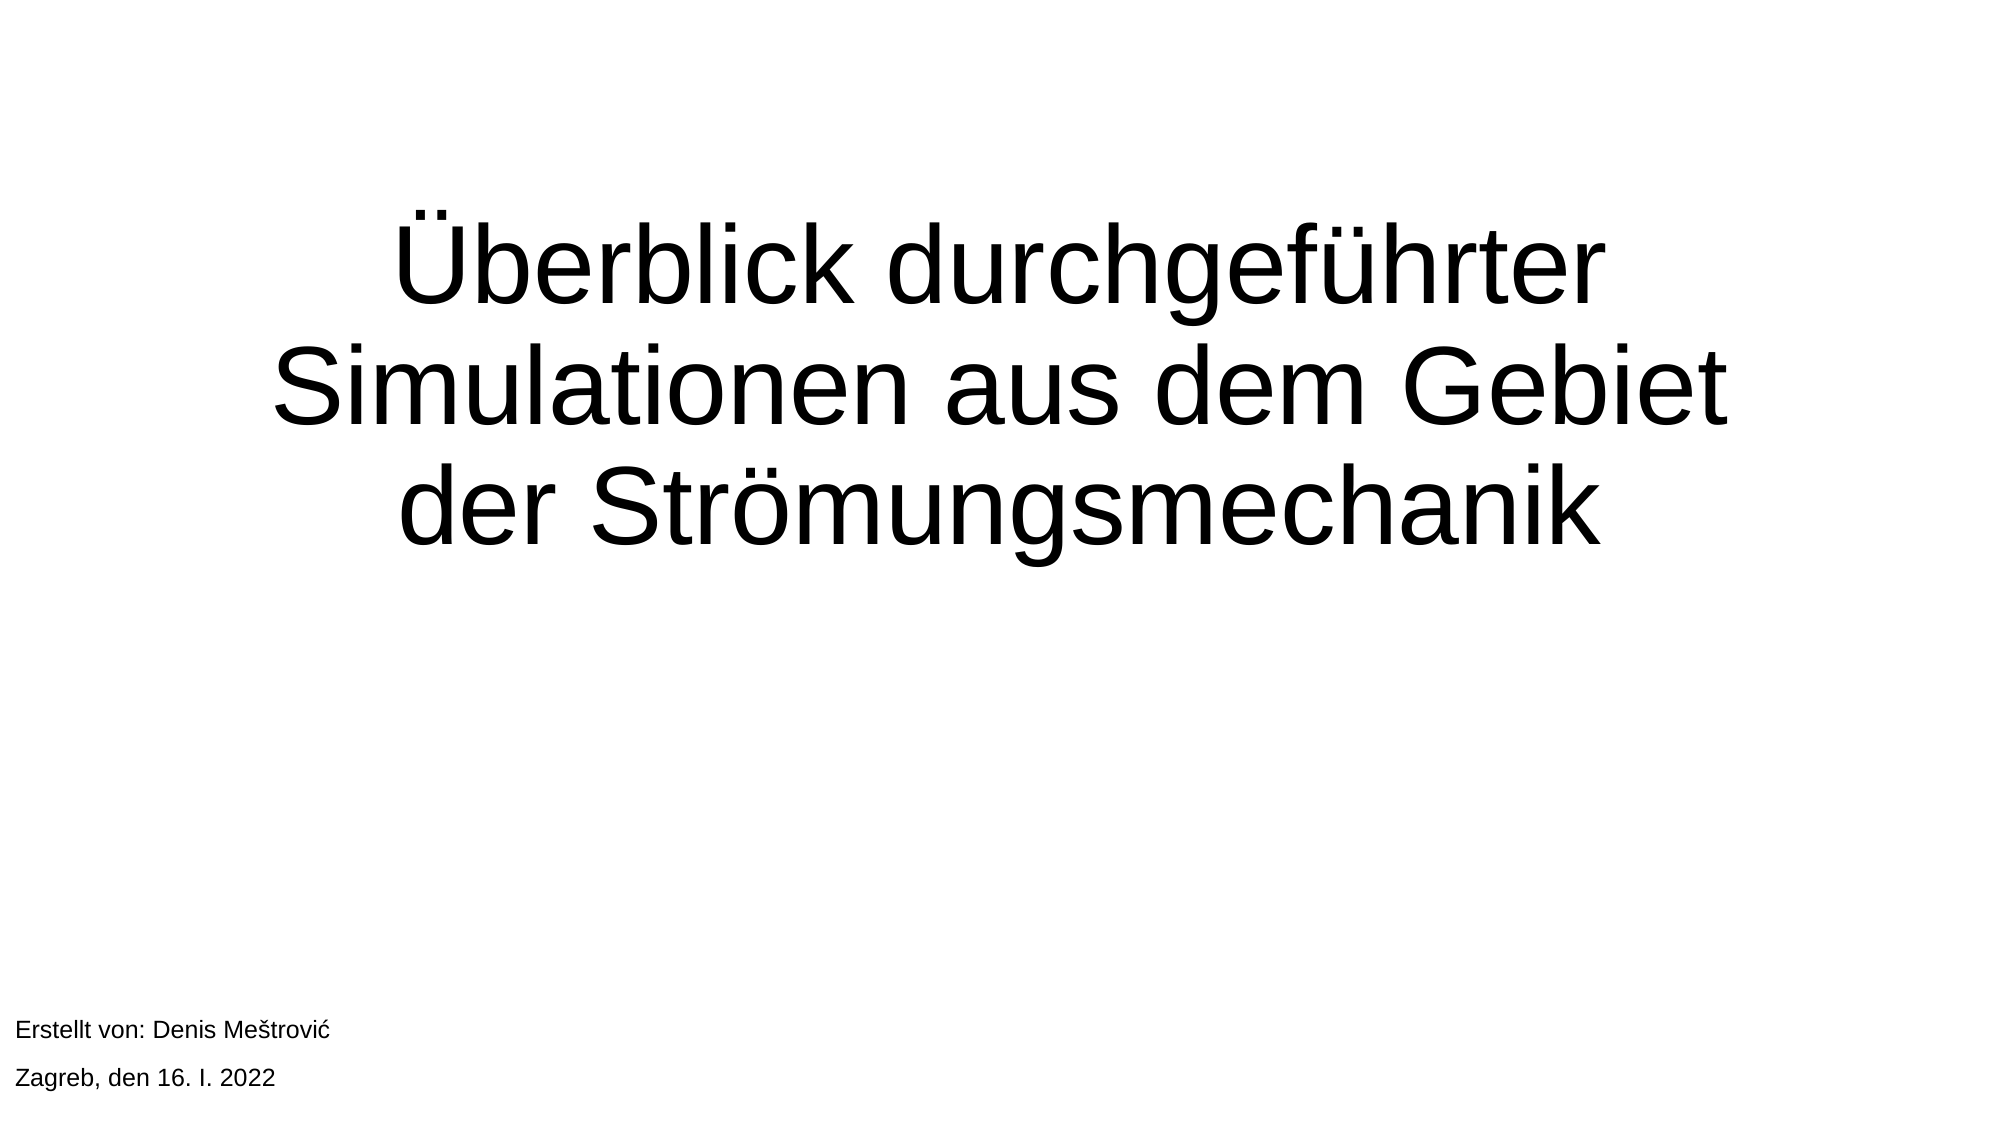

# Überblick durchgeführter Simulationen aus dem Gebiet der Strömungsmechanik
Erstellt von: Denis Meštrović
Zagreb, den 16. I. 2022